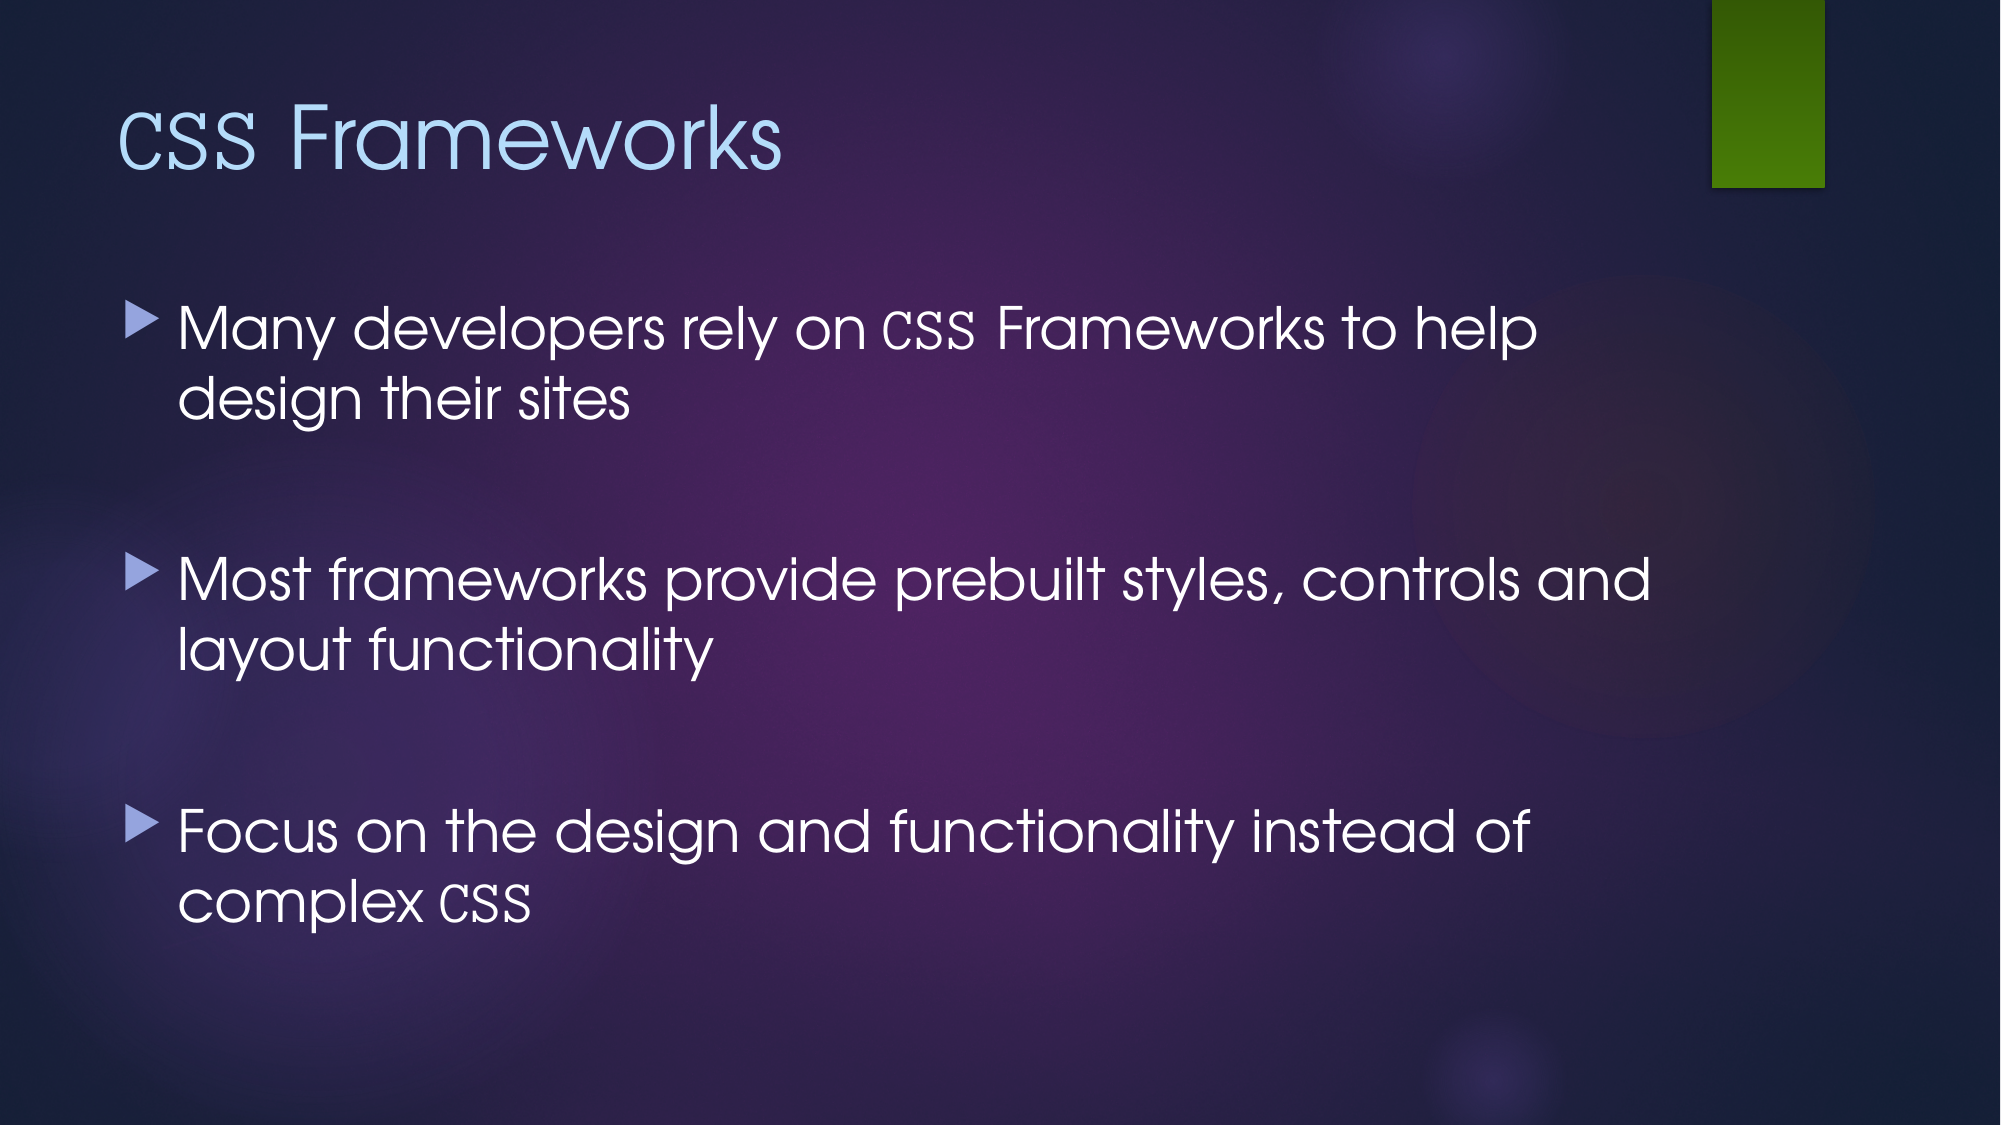

# CSS Frameworks
Many developers rely on CSS Frameworks to help design their sites

Most frameworks provide prebuilt styles, controls and layout functionality

Focus on the design and functionality instead of complex CSS